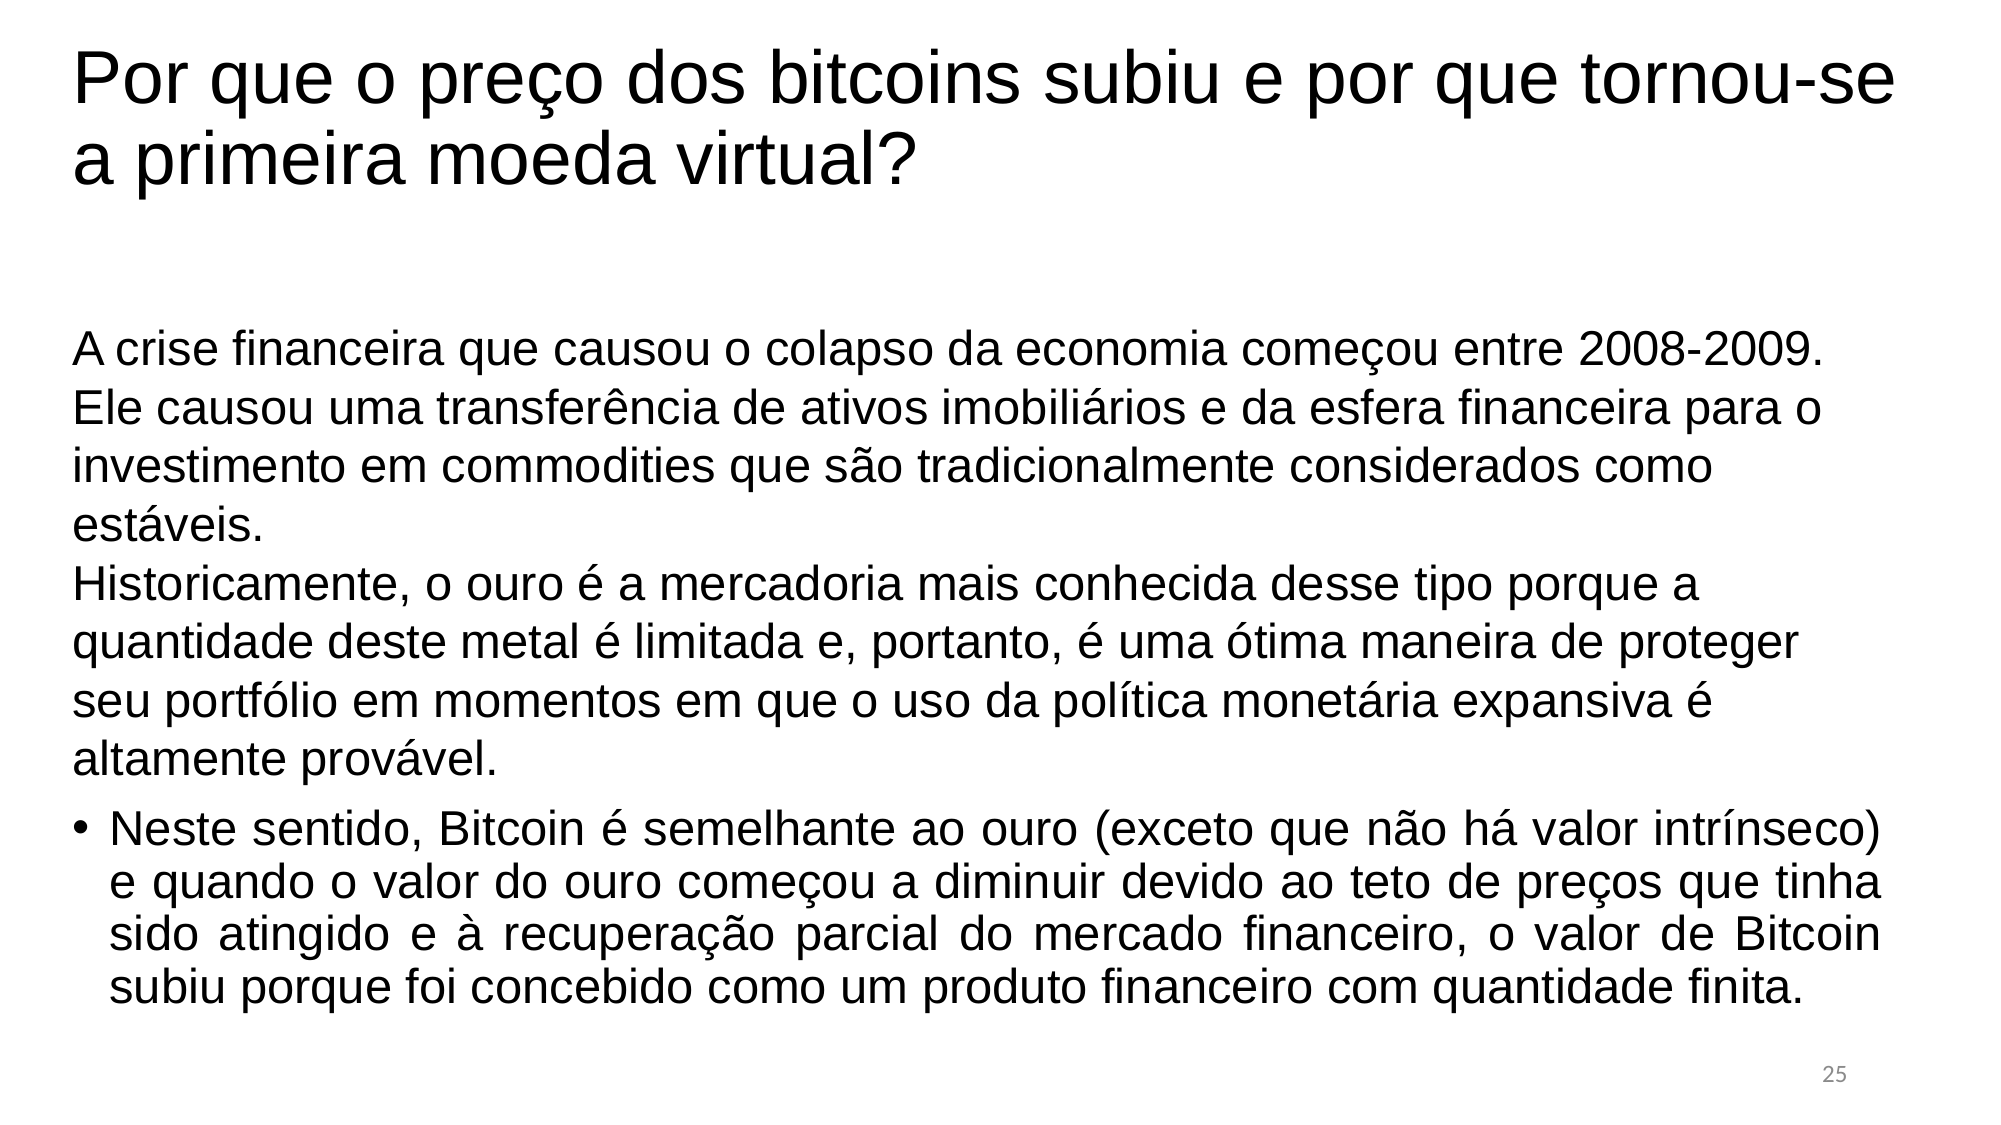

Por que o preço dos bitcoins subiu e por que tornou-se a primeira moeda virtual?
A crise financeira que causou o colapso da economia começou entre 2008-2009.
Ele causou uma transferência de ativos imobiliários e da esfera financeira para o investimento em commodities que são tradicionalmente considerados como estáveis.
Historicamente, o ouro é a mercadoria mais conhecida desse tipo porque a quantidade deste metal é limitada e, portanto, é uma ótima maneira de proteger seu portfólio em momentos em que o uso da política monetária expansiva é altamente provável.
Neste sentido, Bitcoin é semelhante ao ouro (exceto que não há valor intrínseco) e quando o valor do ouro começou a diminuir devido ao teto de preços que tinha sido atingido e à recuperação parcial do mercado financeiro, o valor de Bitcoin subiu porque foi concebido como um produto financeiro com quantidade finita.
25